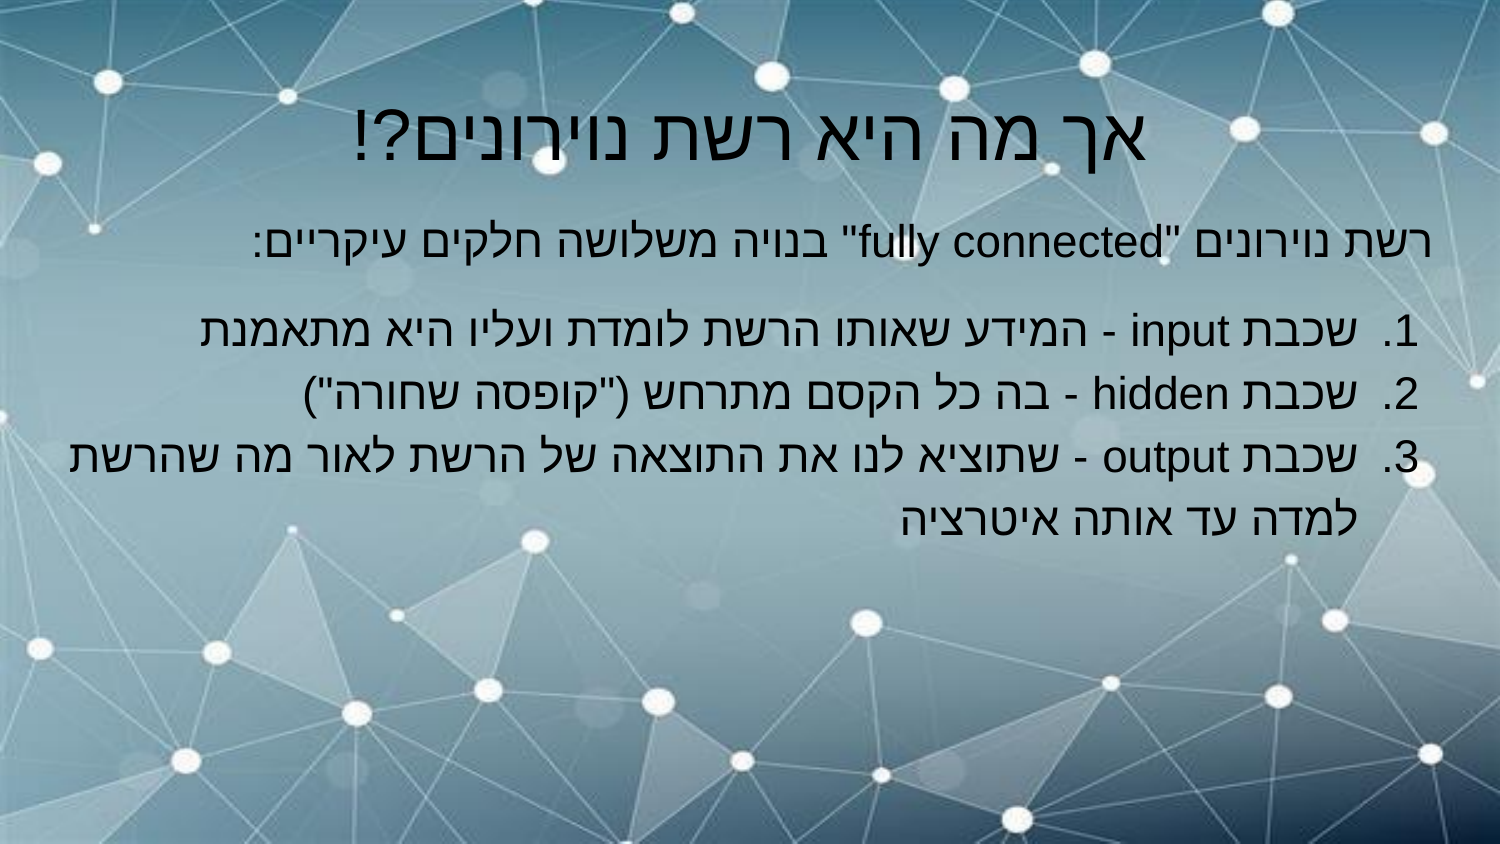

# אך מה היא רשת נוירונים?!
רשת נוירונים "fully connected" בנויה משלושה חלקים עיקריים:
שכבת input - המידע שאותו הרשת לומדת ועליו היא מתאמנת
שכבת hidden - בה כל הקסם מתרחש ("קופסה שחורה")
שכבת output - שתוציא לנו את התוצאה של הרשת לאור מה שהרשת למדה עד אותה איטרציה